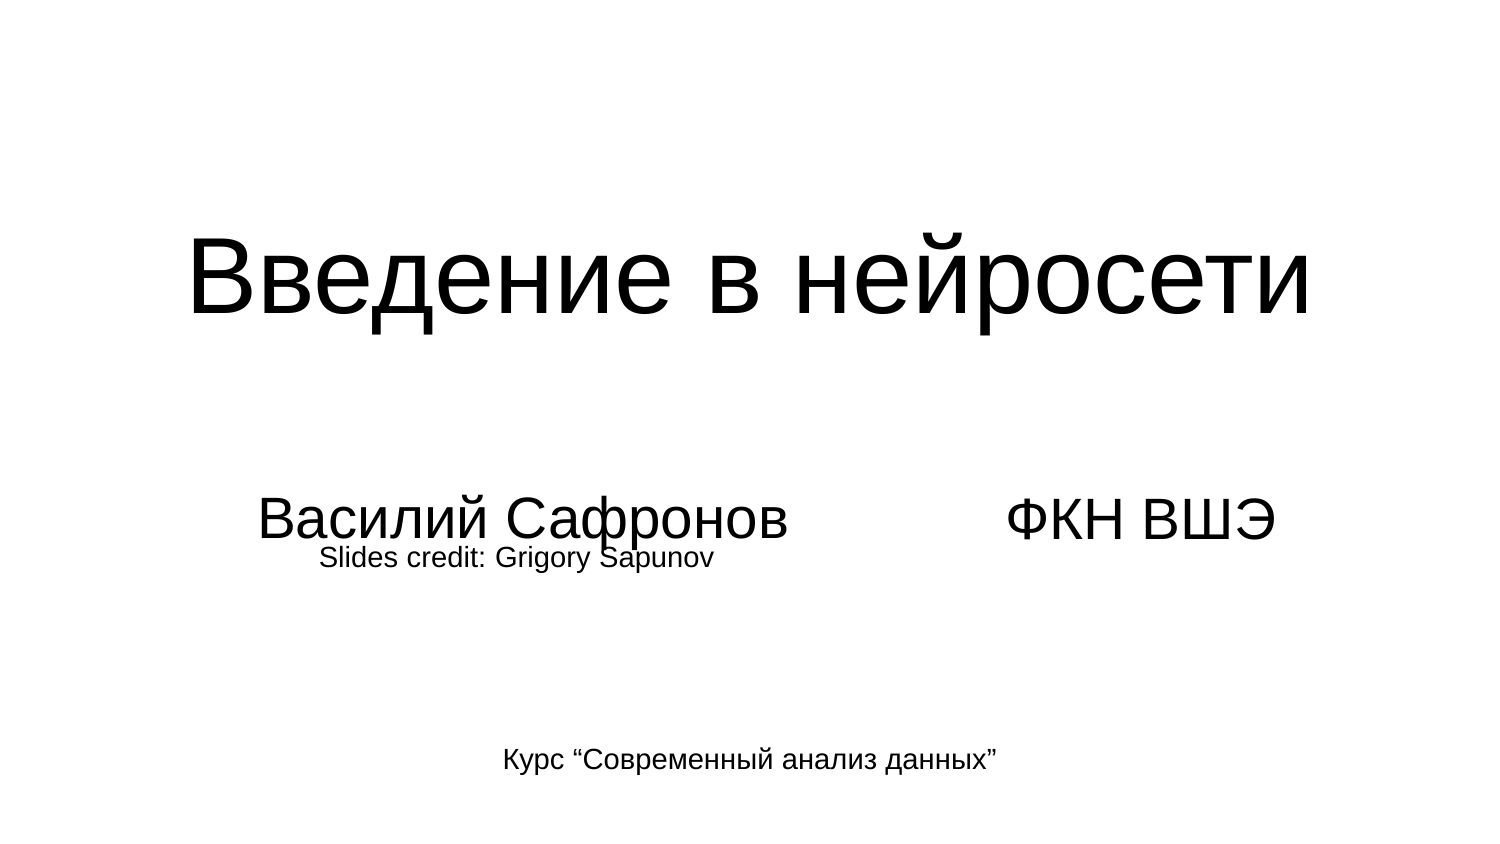

# Введение в нейросети
Василий Сафронов

 ФКН ВШЭ

Slides credit: Grigory Sapunov

Курс “Современный анализ данных”